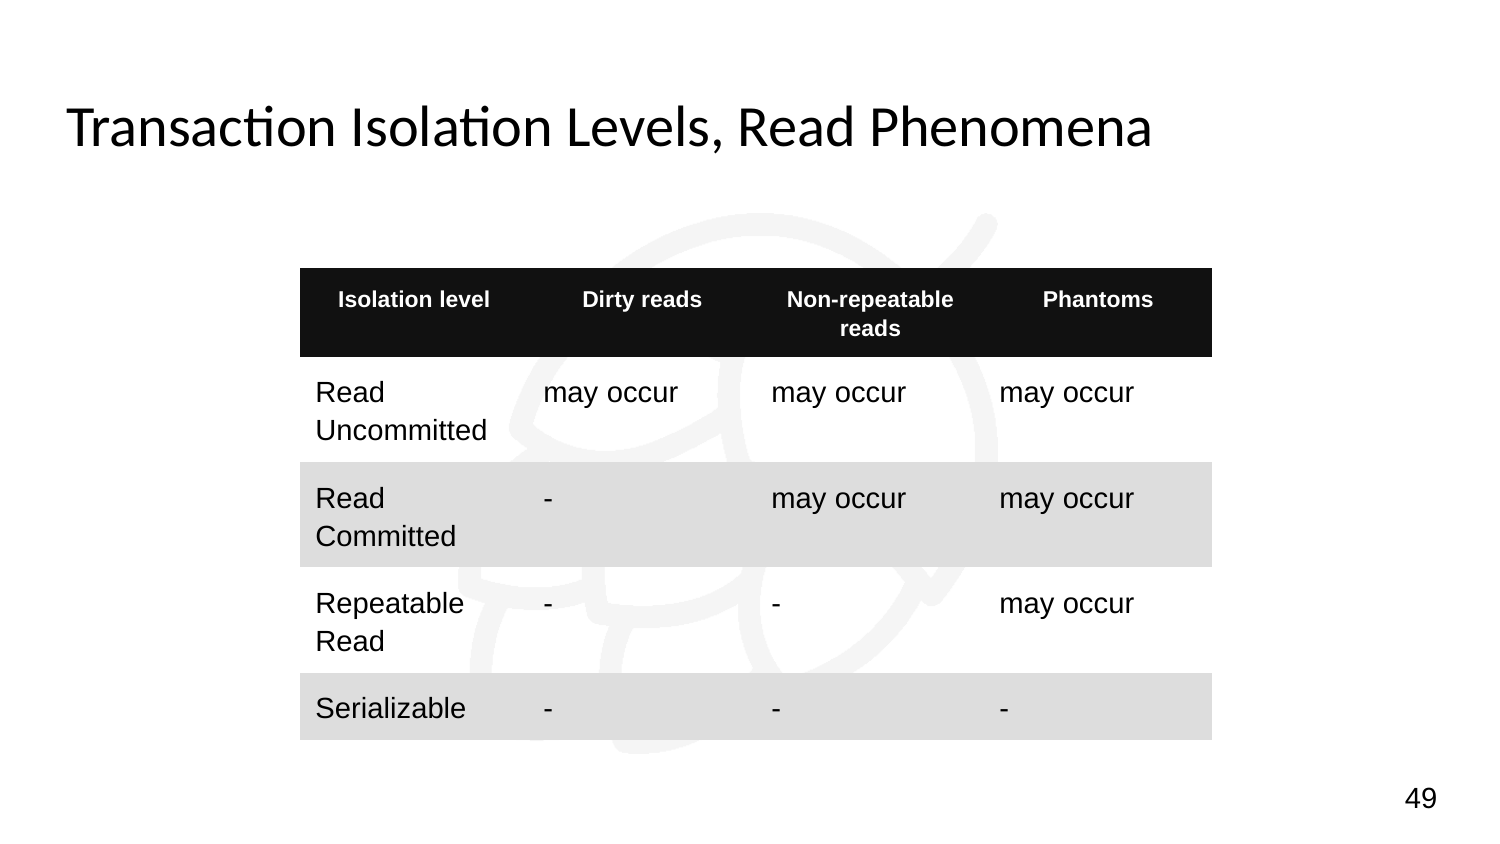

# Transaction Isolation Levels, Read Phenomena

| Isolation level | Dirty reads | Non-repeatable reads | Phantoms |
| --- | --- | --- | --- |
| Read Uncommitted | may occur | may occur | may occur |
| Read Committed | - | may occur | may occur |
| Repeatable Read | - | - | may occur |
| Serializable | - | - | - |
49